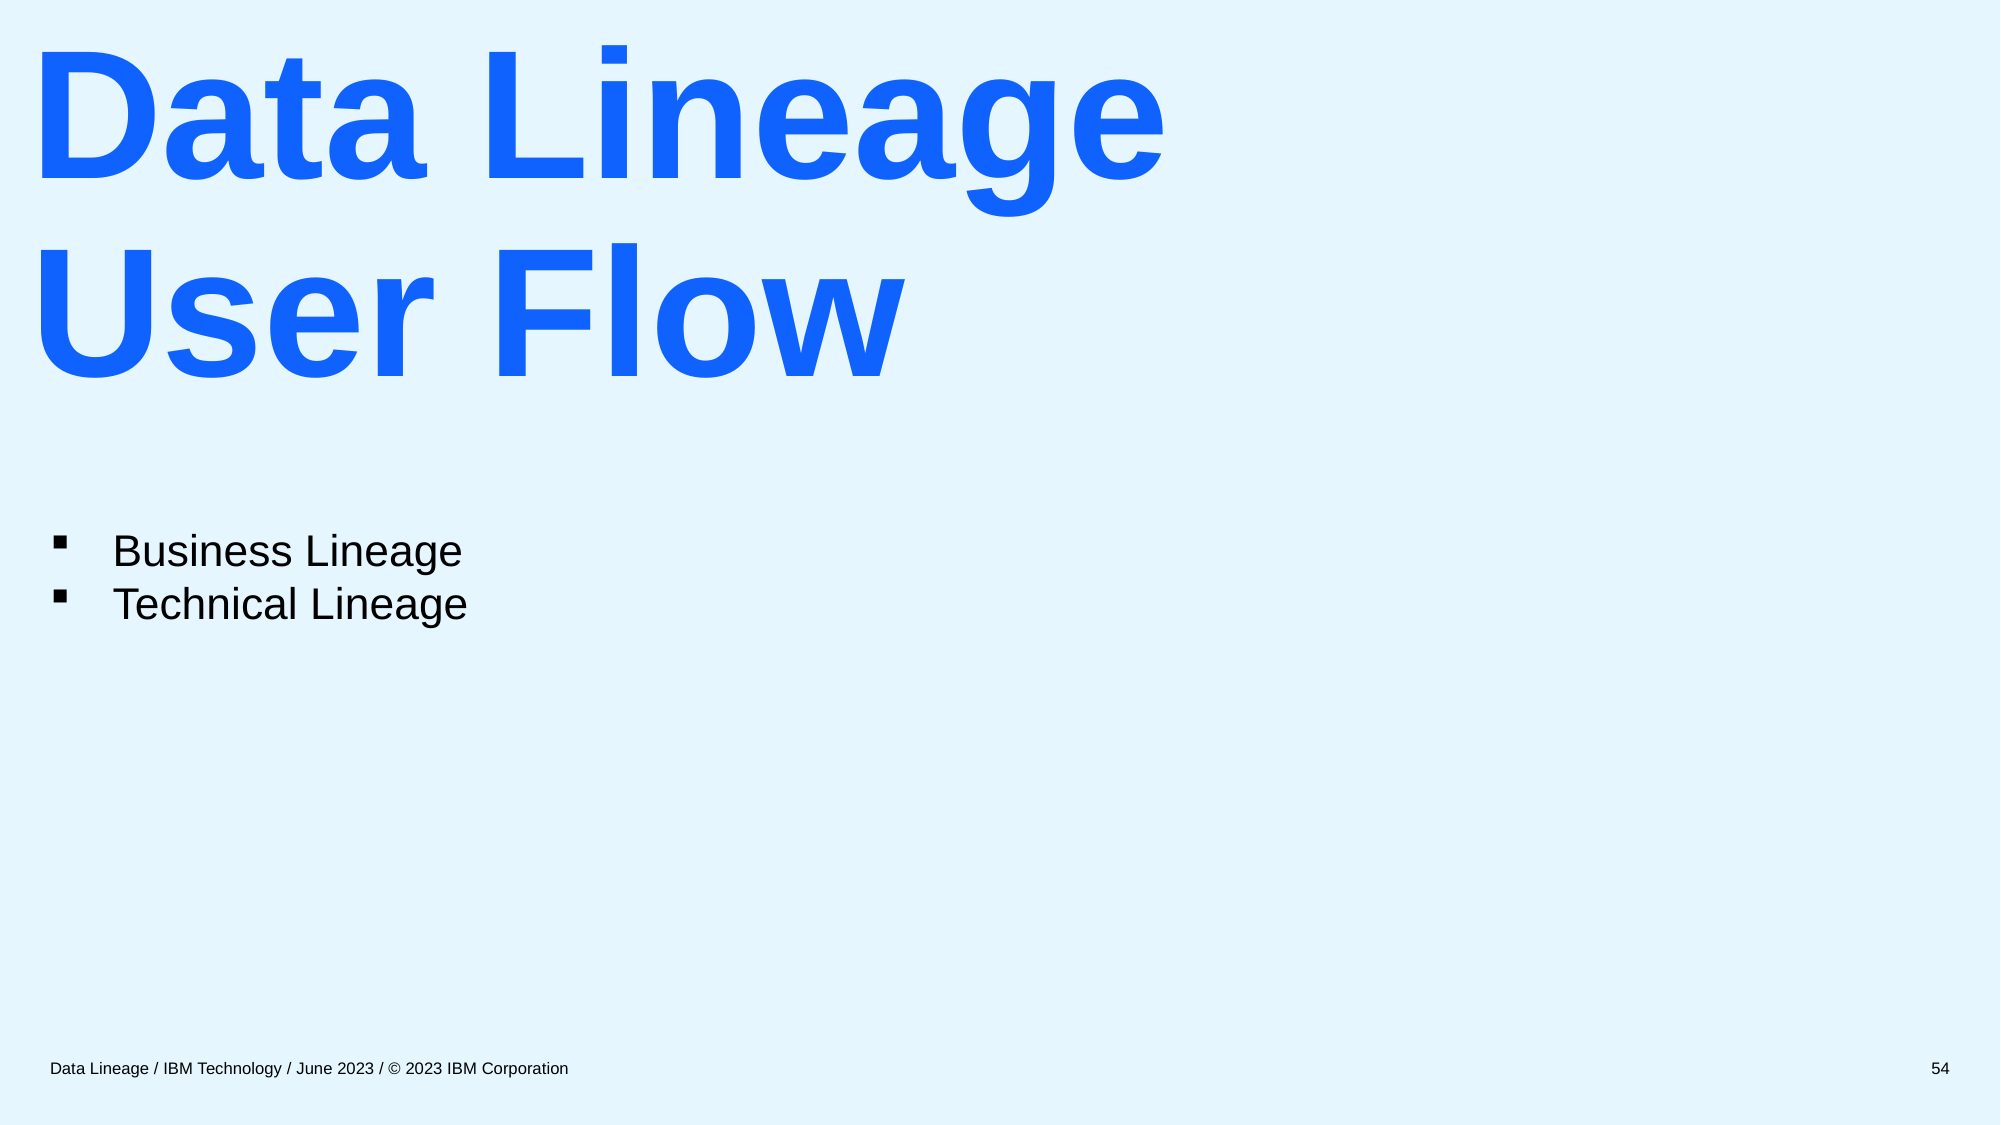

# Data Lineage User Flow
Business Lineage
Technical Lineage
Data Lineage / IBM Technology / June 2023 / © 2023 IBM Corporation
54